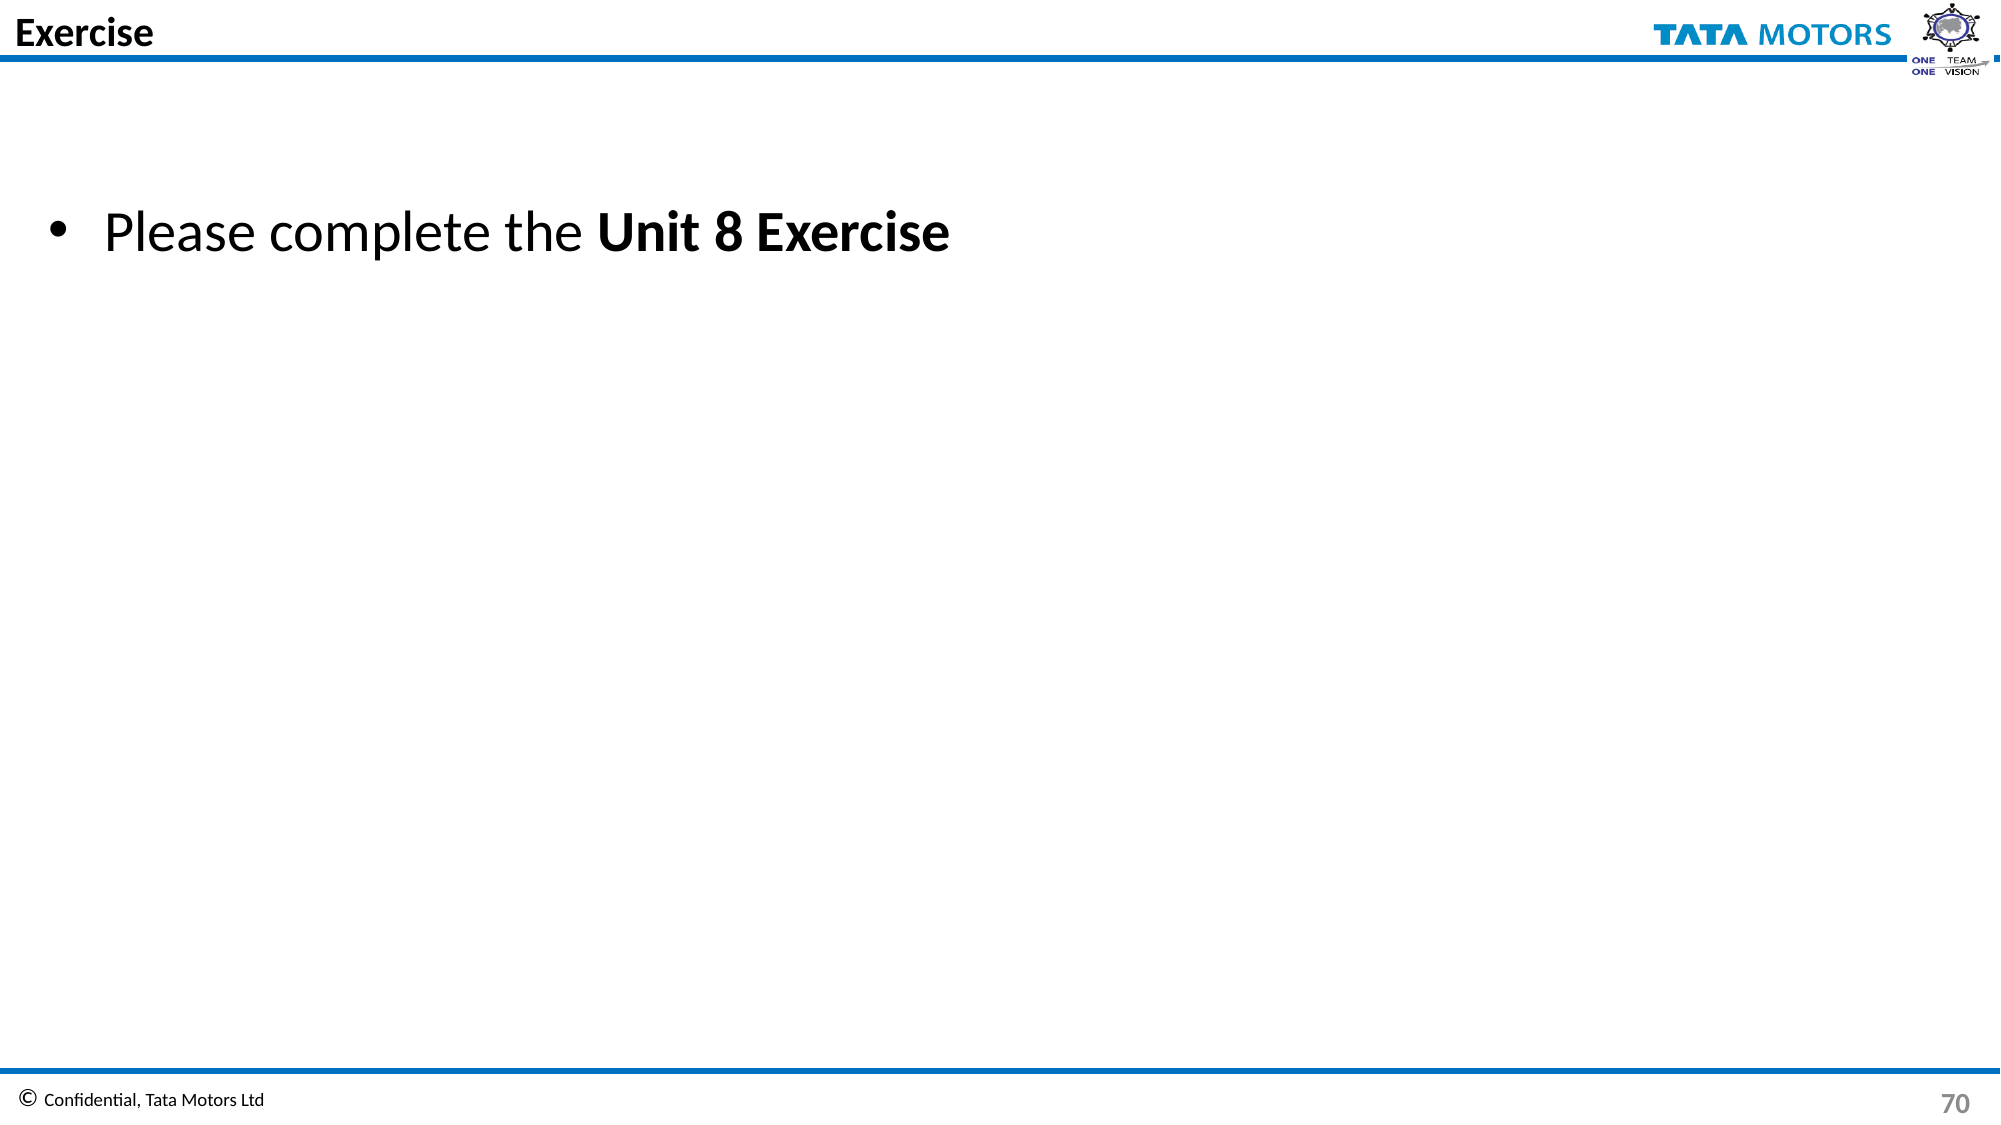

# Exercise

Please complete the Unit 8 Exercise
70